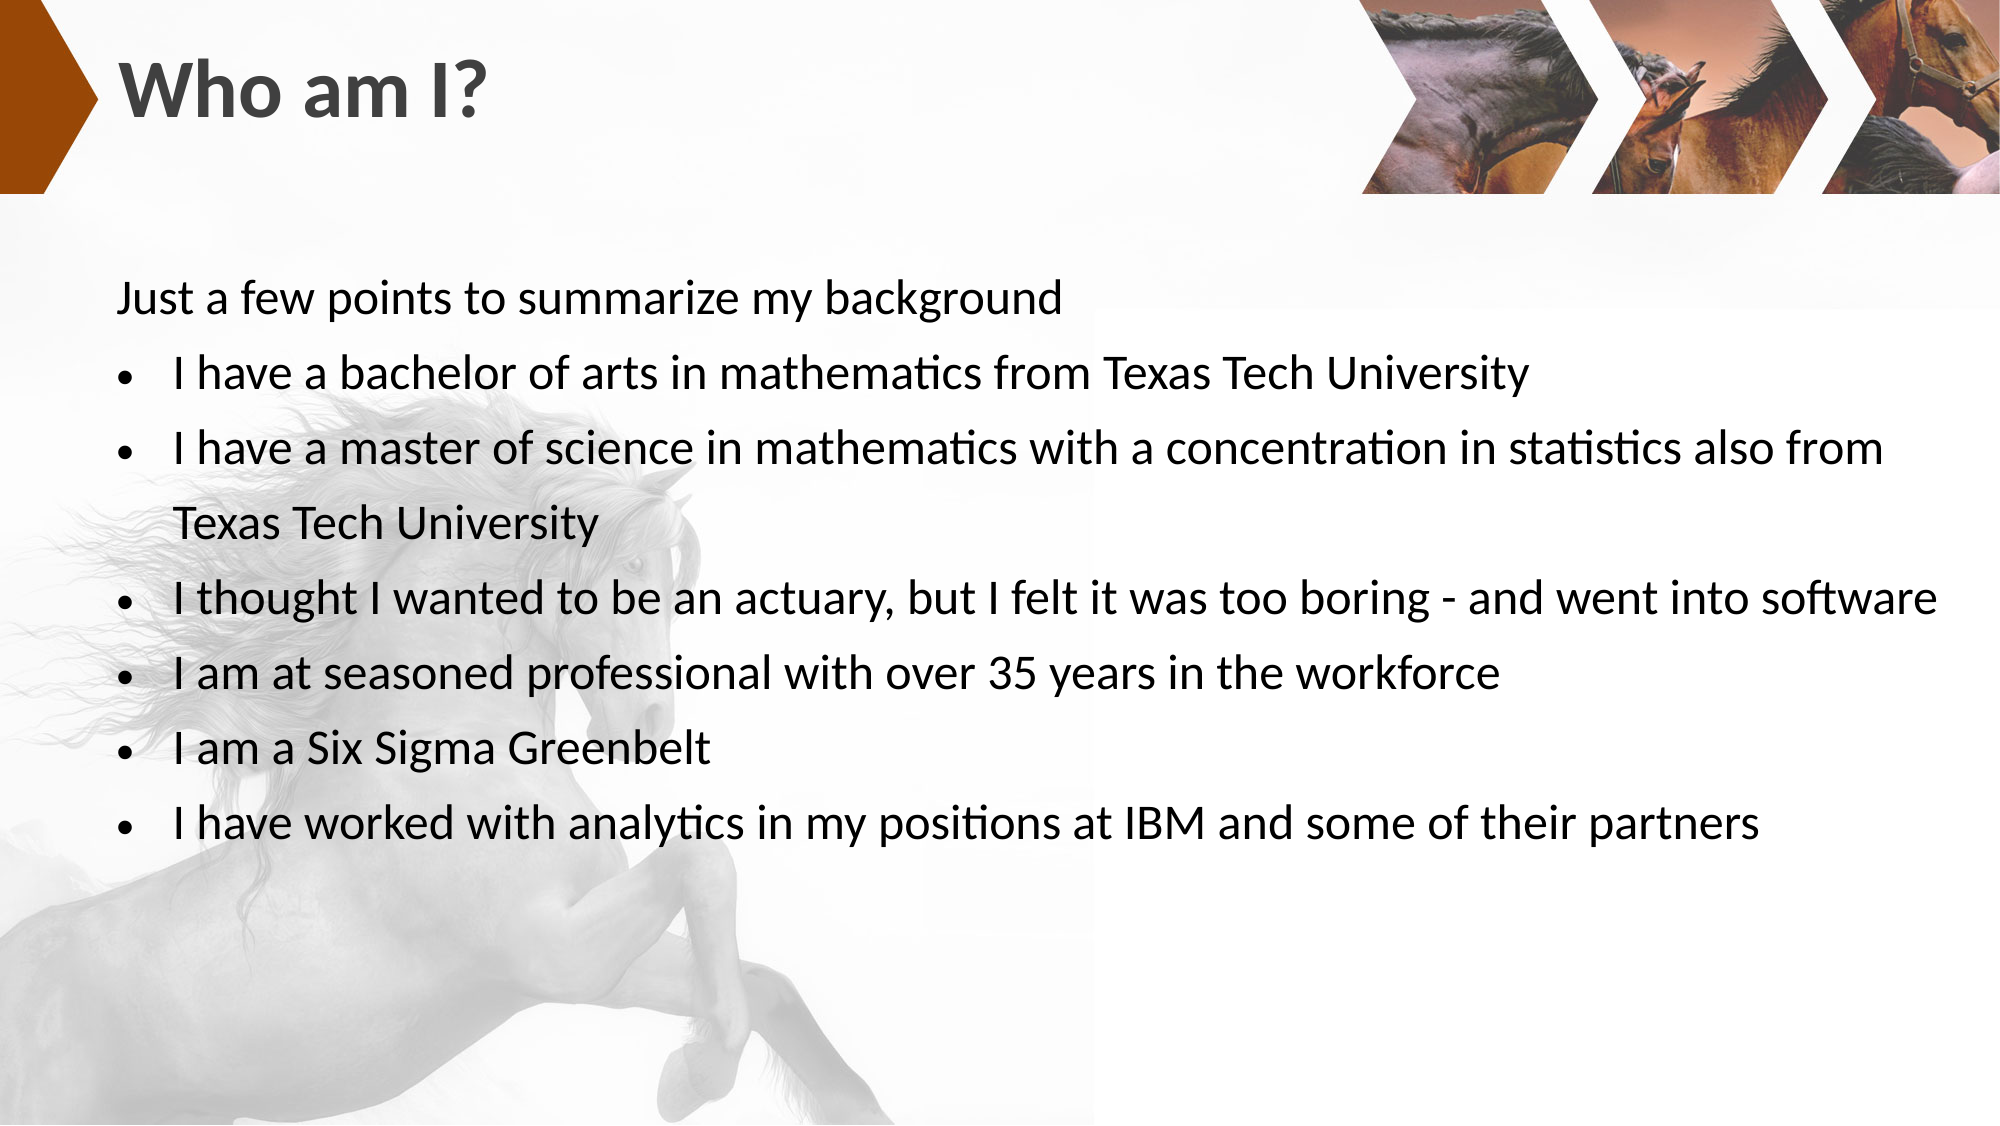

# Who am I?
Just a few points to summarize my background
I have a bachelor of arts in mathematics from Texas Tech University
I have a master of science in mathematics with a concentration in statistics also from
Texas Tech University
I thought I wanted to be an actuary, but I felt it was too boring - and went into software
I am at seasoned professional with over 35 years in the workforce
I am a Six Sigma Greenbelt
I have worked with analytics in my positions at IBM and some of their partners